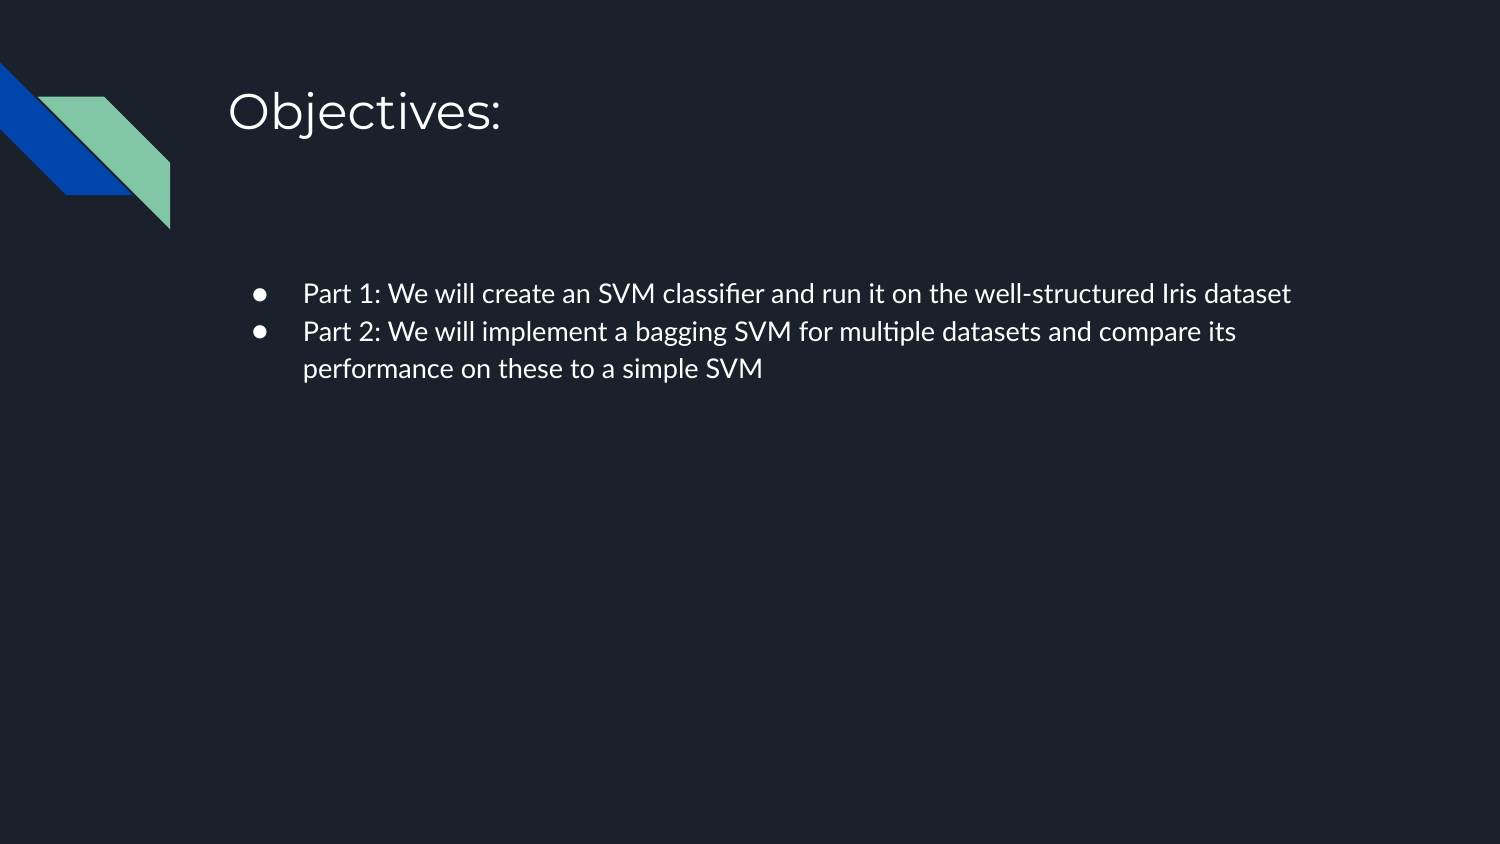

# Objectives:
Part 1: We will create an SVM classifier and run it on the well-structured Iris dataset
Part 2: We will implement a bagging SVM for multiple datasets and compare its performance on these to a simple SVM